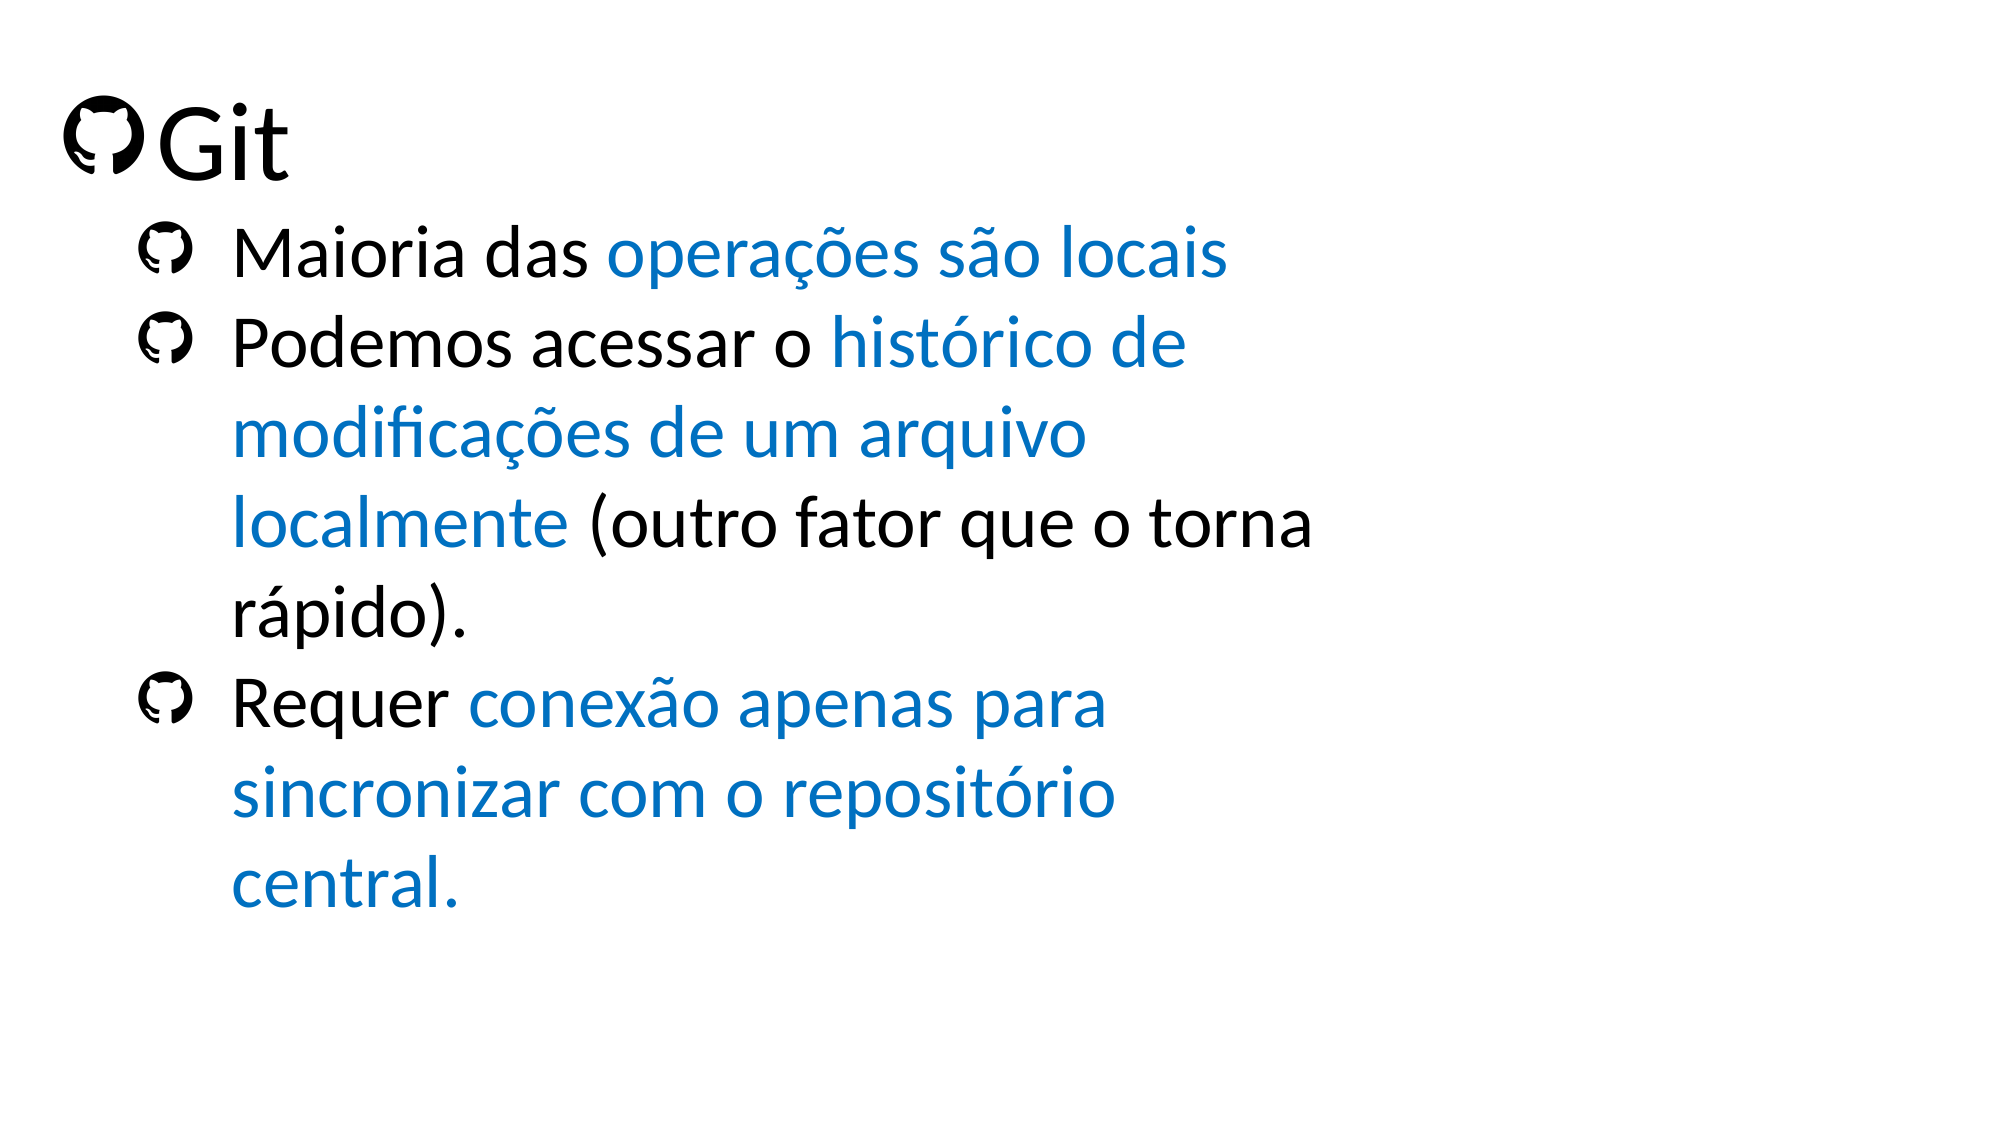

Git
Maioria das operações são locais
Podemos acessar o histórico de modificações de um arquivo localmente (outro fator que o torna rápido).
Requer conexão apenas para sincronizar com o repositório central.